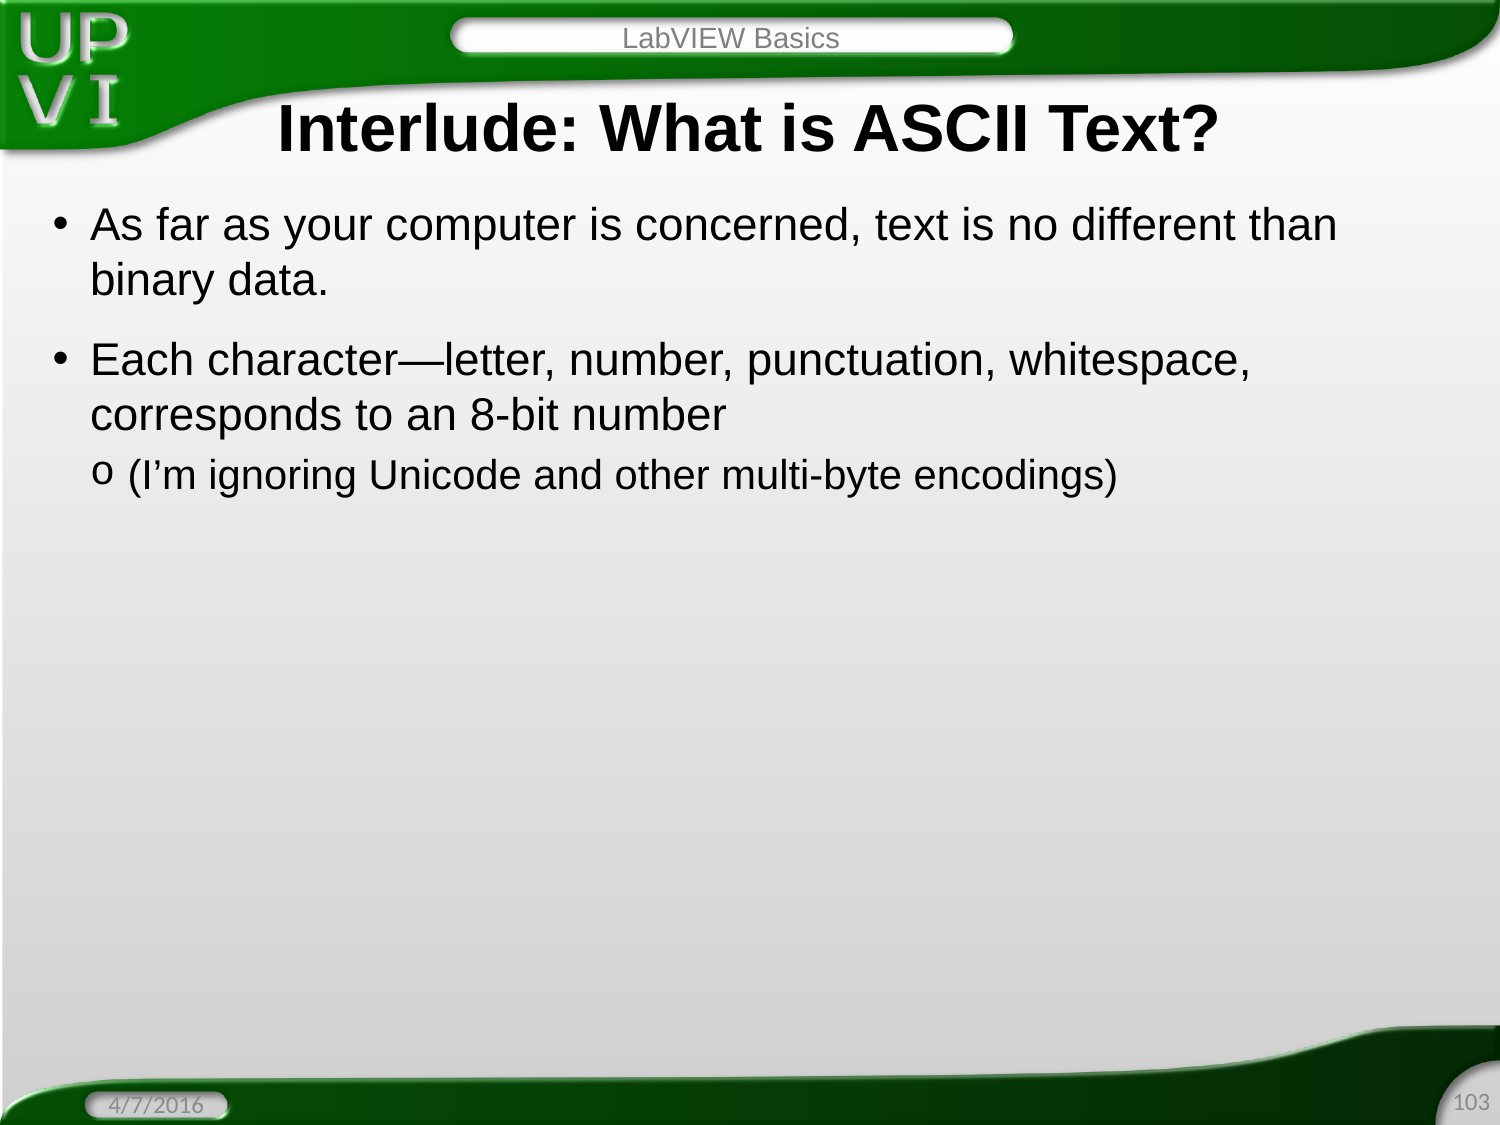

LabVIEW Basics
# Interlude: What is ASCII Text?
As far as your computer is concerned, text is no different than binary data.
Each character—letter, number, punctuation, whitespace, corresponds to an 8-bit number
(I’m ignoring Unicode and other multi-byte encodings)
103
4/7/2016